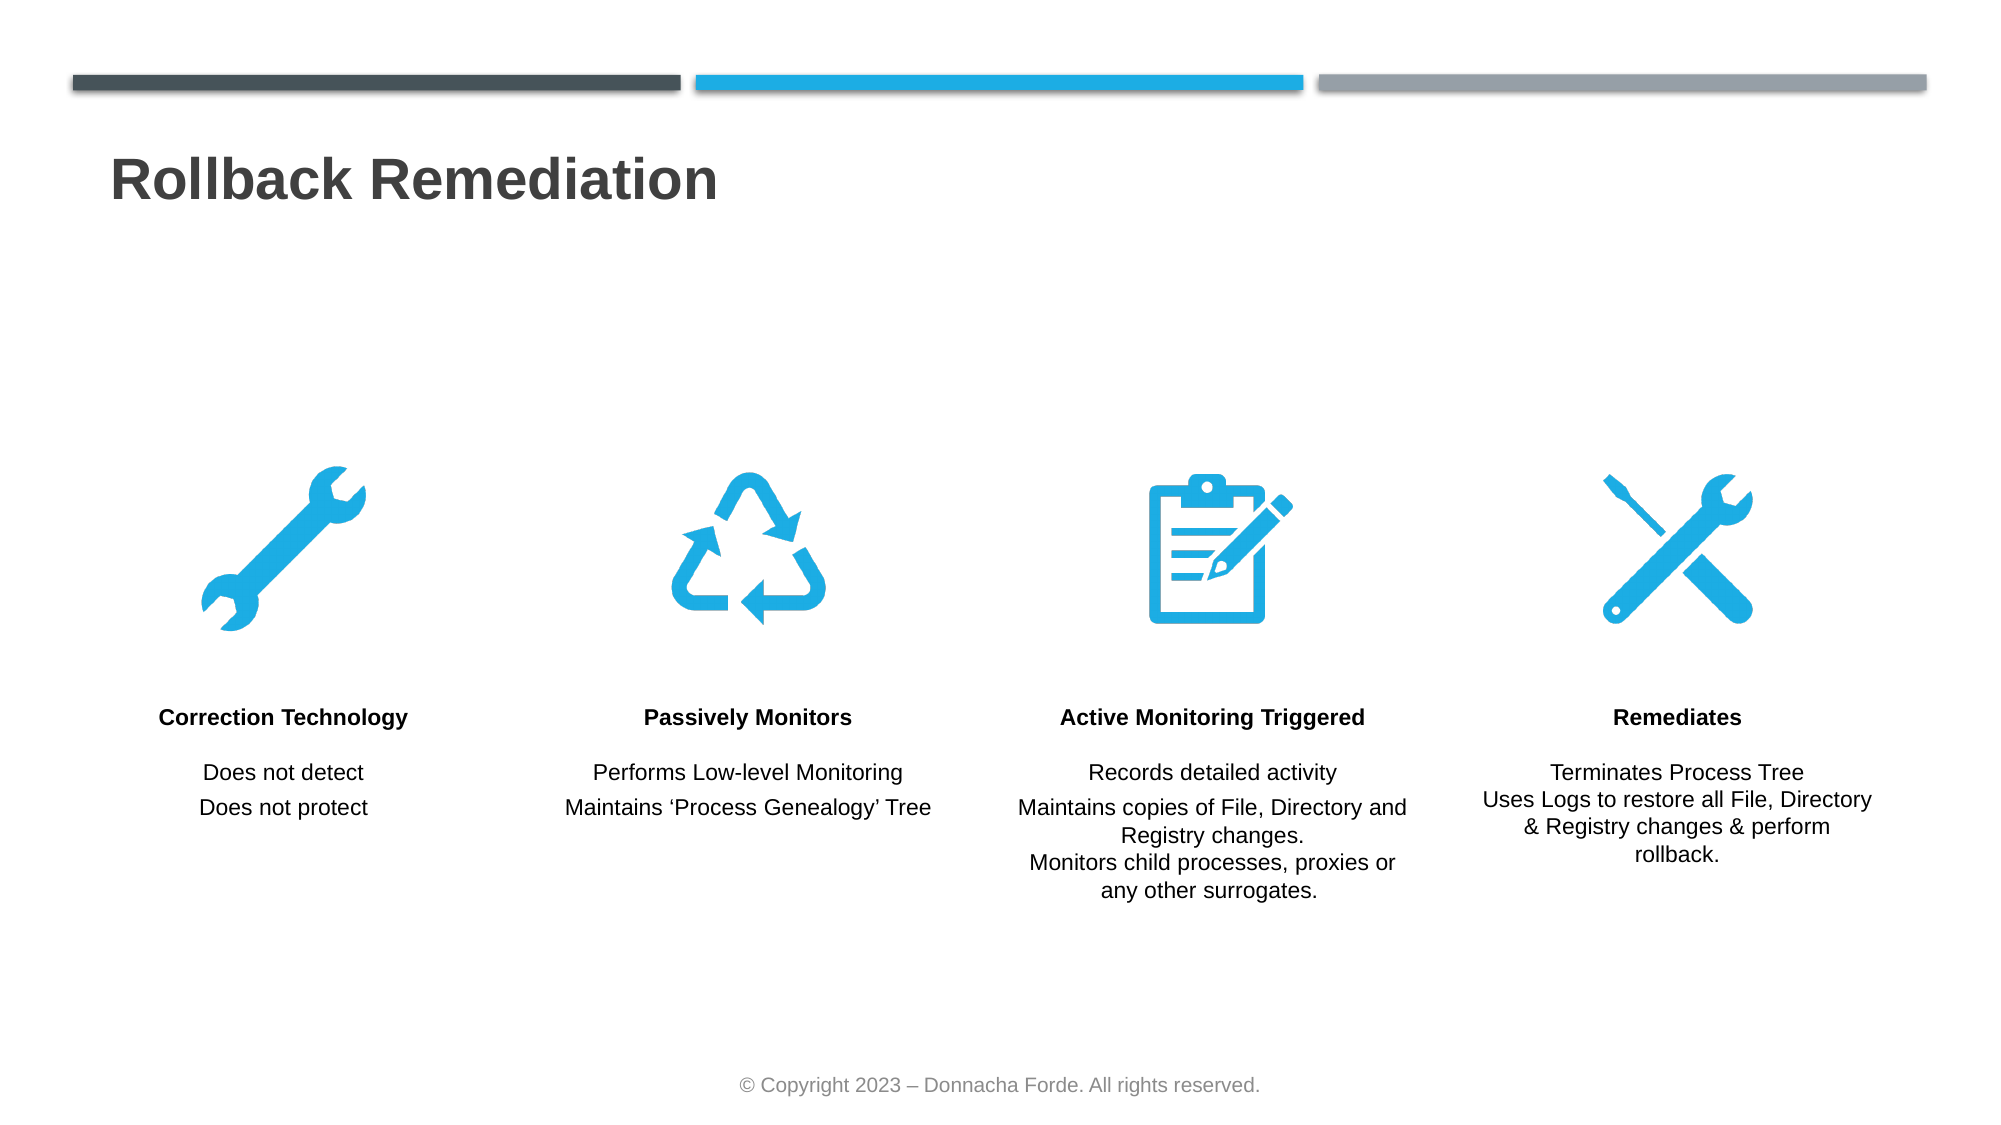

# Rollback Remediation
Correction Technology
Does not detect
Does not protect
Passively Monitors
Performs Low-level Monitoring
Maintains ‘Process Genealogy’ Tree
Active Monitoring Triggered
Records detailed activity
Maintains copies of File, Directory and Registry changes.
Monitors child processes, proxies or any other surrogates.
Remediates
Terminates Process Tree
Uses Logs to restore all File, Directory & Registry changes & perform rollback.
© Copyright 2023 – Donnacha Forde. All rights reserved.